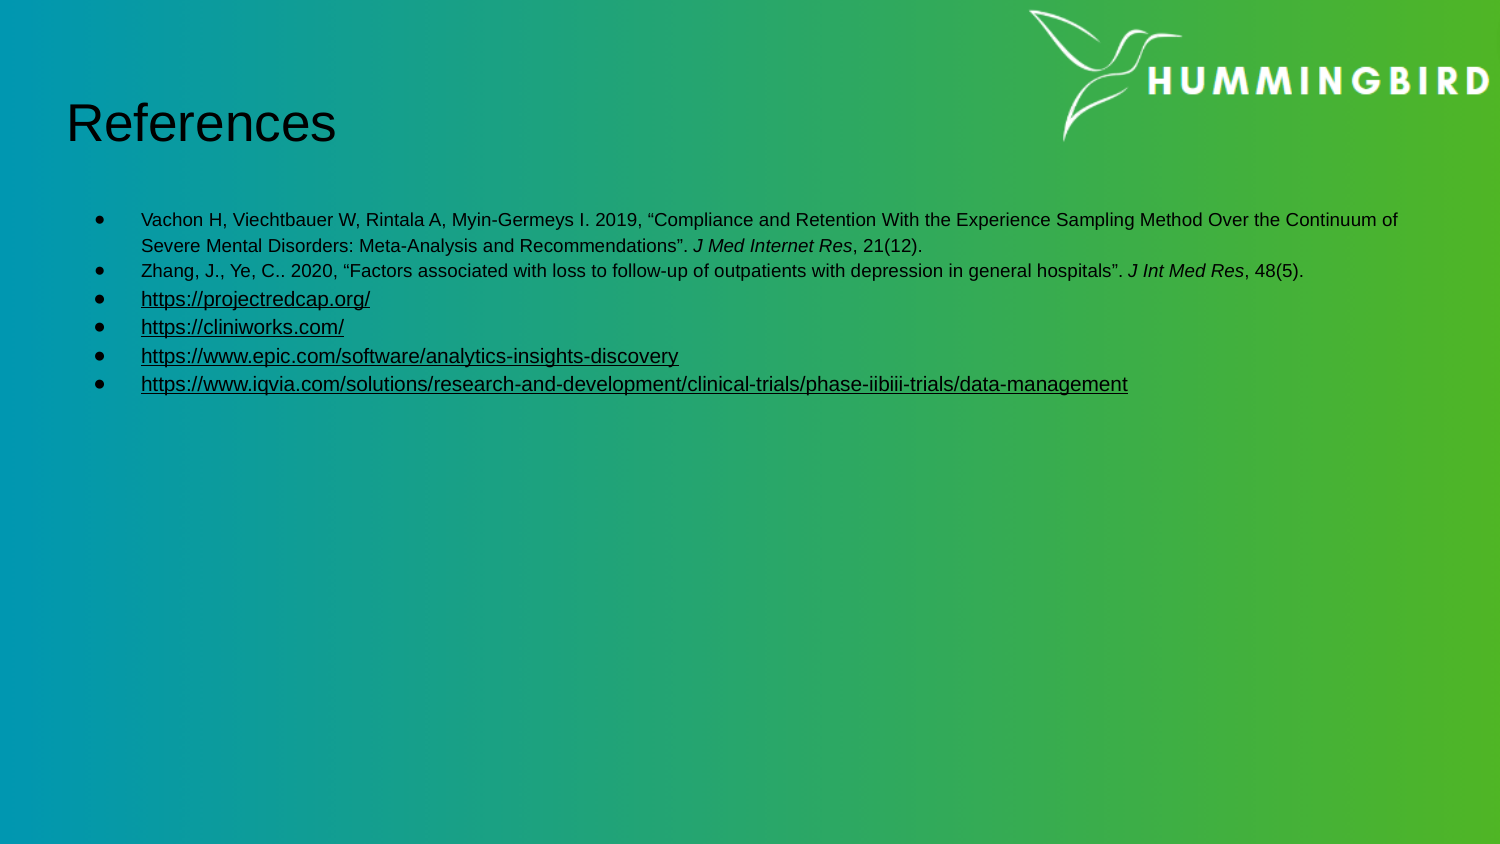

# References
Vachon H, Viechtbauer W, Rintala A, Myin-Germeys I. 2019, “Compliance and Retention With the Experience Sampling Method Over the Continuum of Severe Mental Disorders: Meta-Analysis and Recommendations”. J Med Internet Res, 21(12).
Zhang, J., Ye, C.. 2020, “Factors associated with loss to follow-up of outpatients with depression in general hospitals”. J Int Med Res, 48(5).
https://projectredcap.org/
https://cliniworks.com/
https://www.epic.com/software/analytics-insights-discovery
https://www.iqvia.com/solutions/research-and-development/clinical-trials/phase-iibiii-trials/data-management